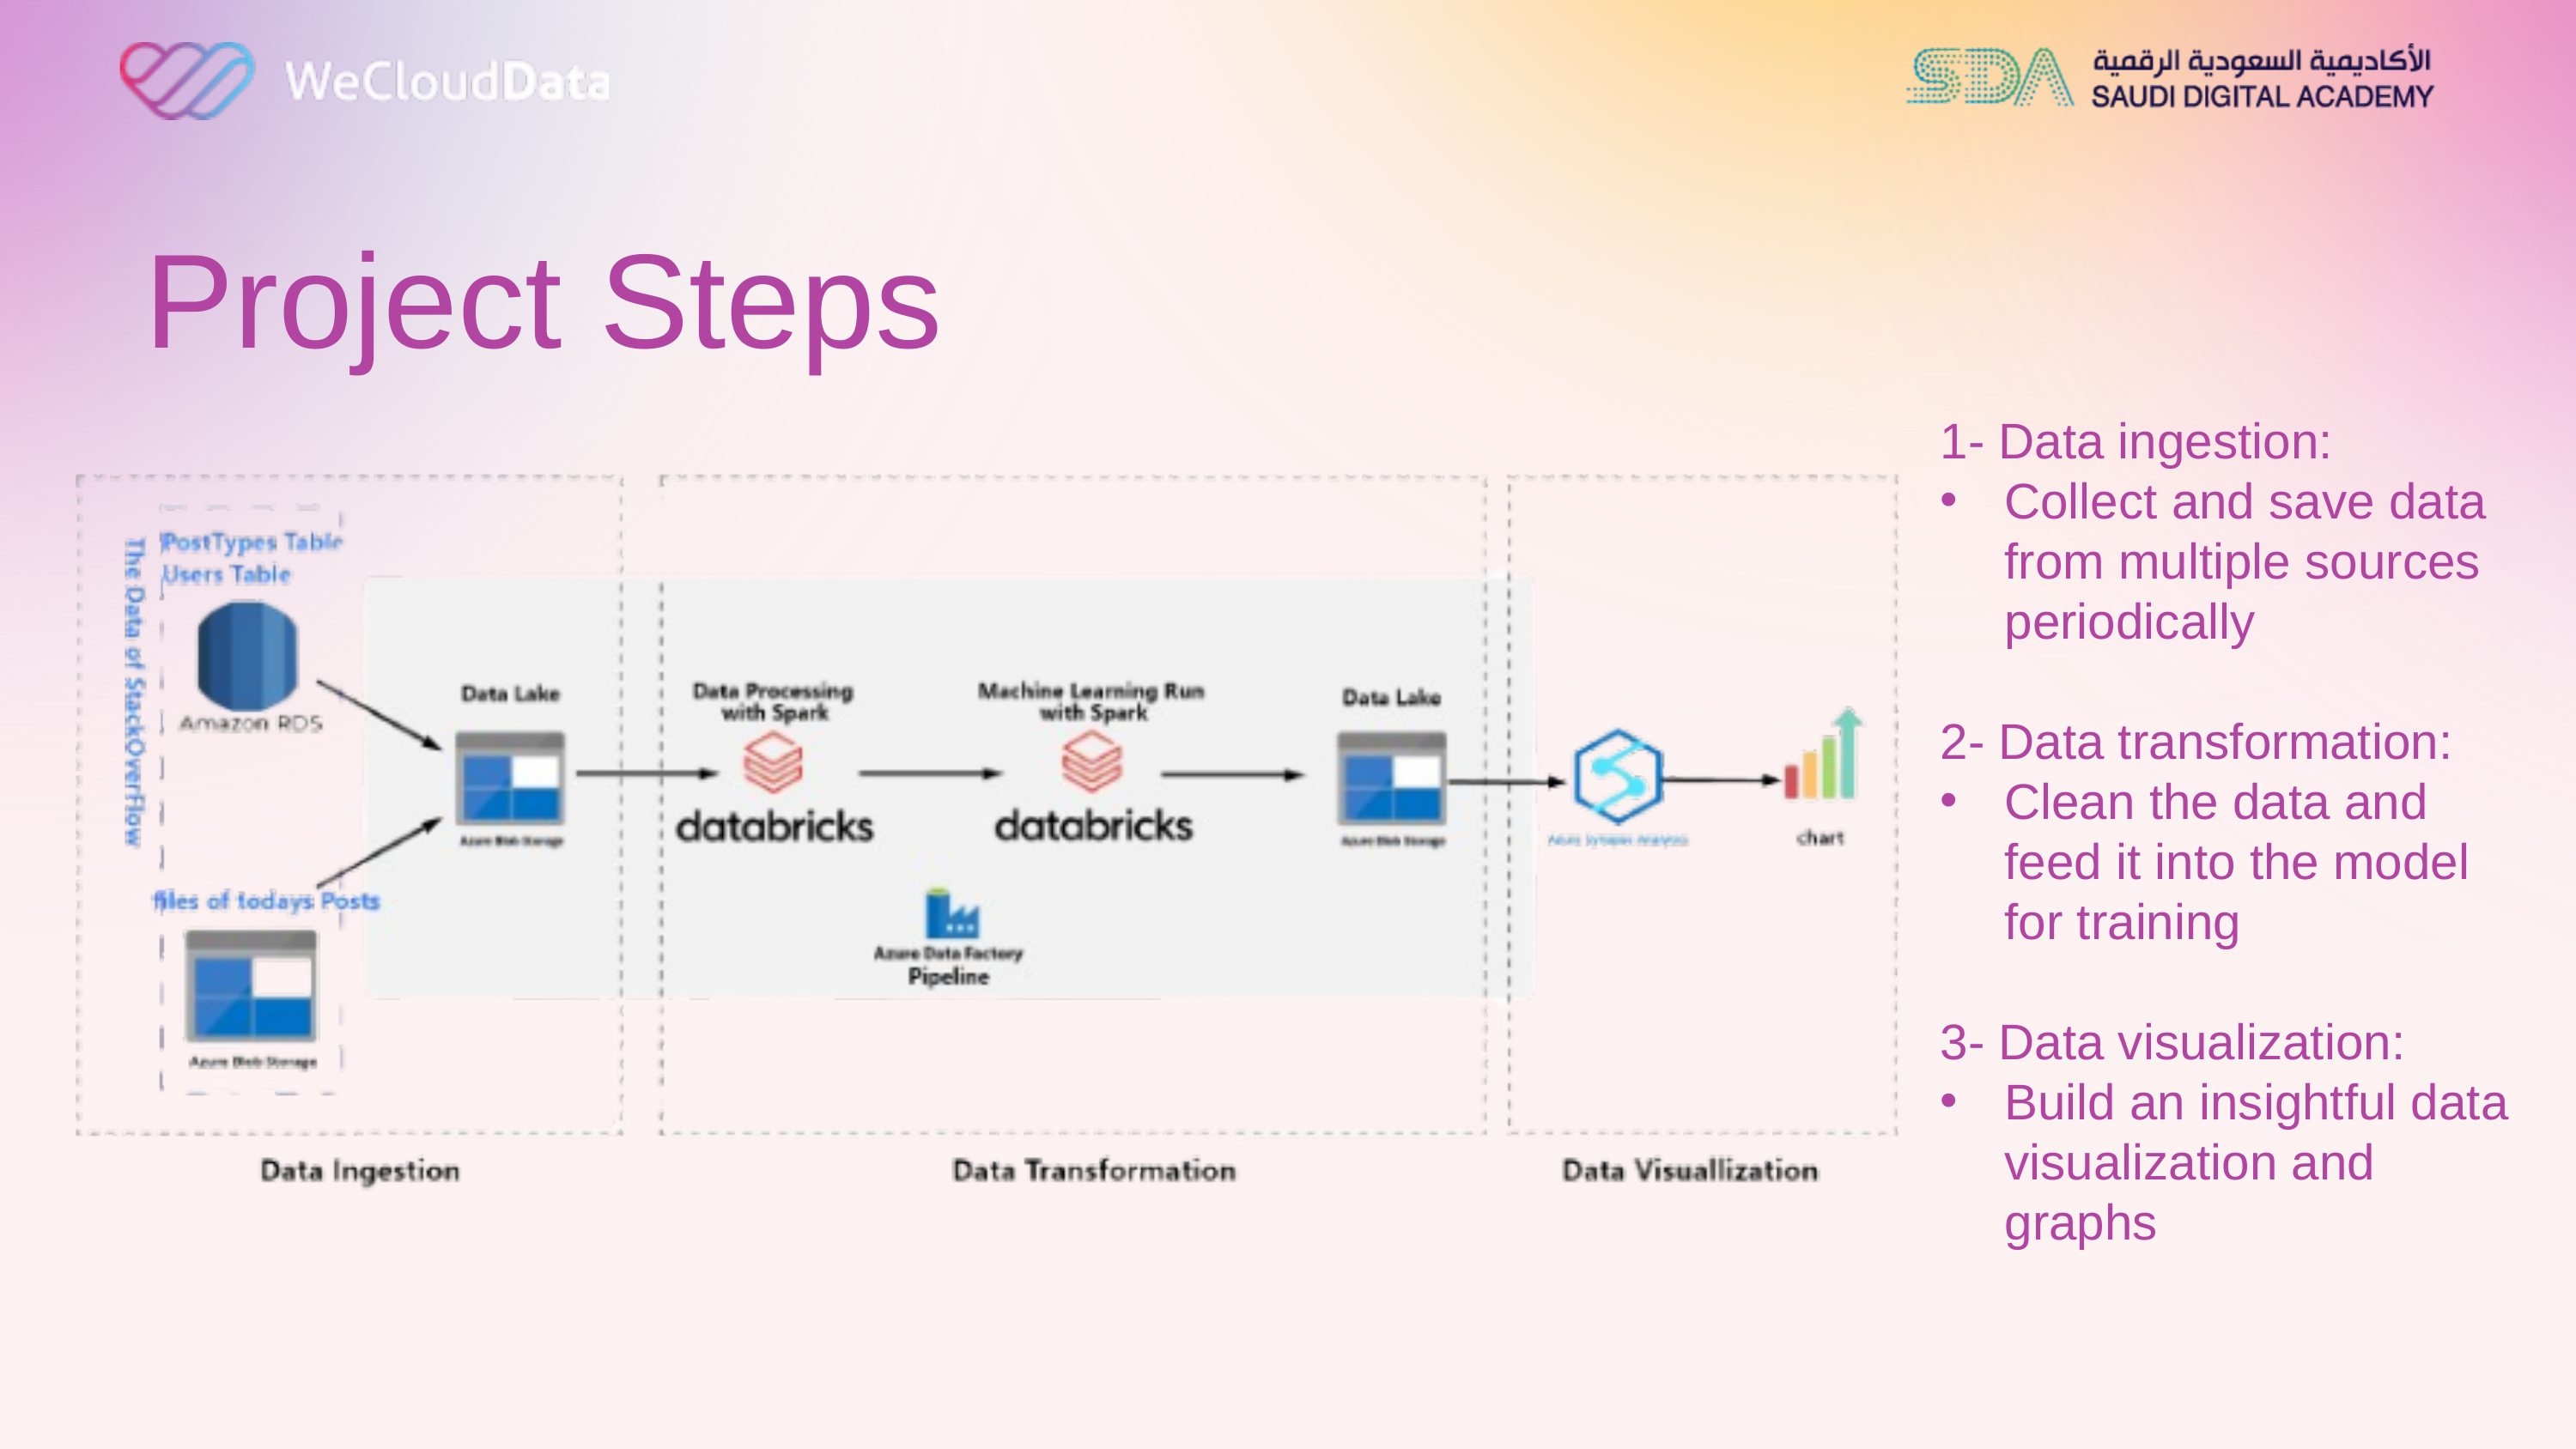

Project Steps

1- Data ingestion:
Collect and save data from multiple sources periodically

2- Data transformation:
Clean the data and feed it into the model for training

3- Data visualization:
Build an insightful data visualization and graphs